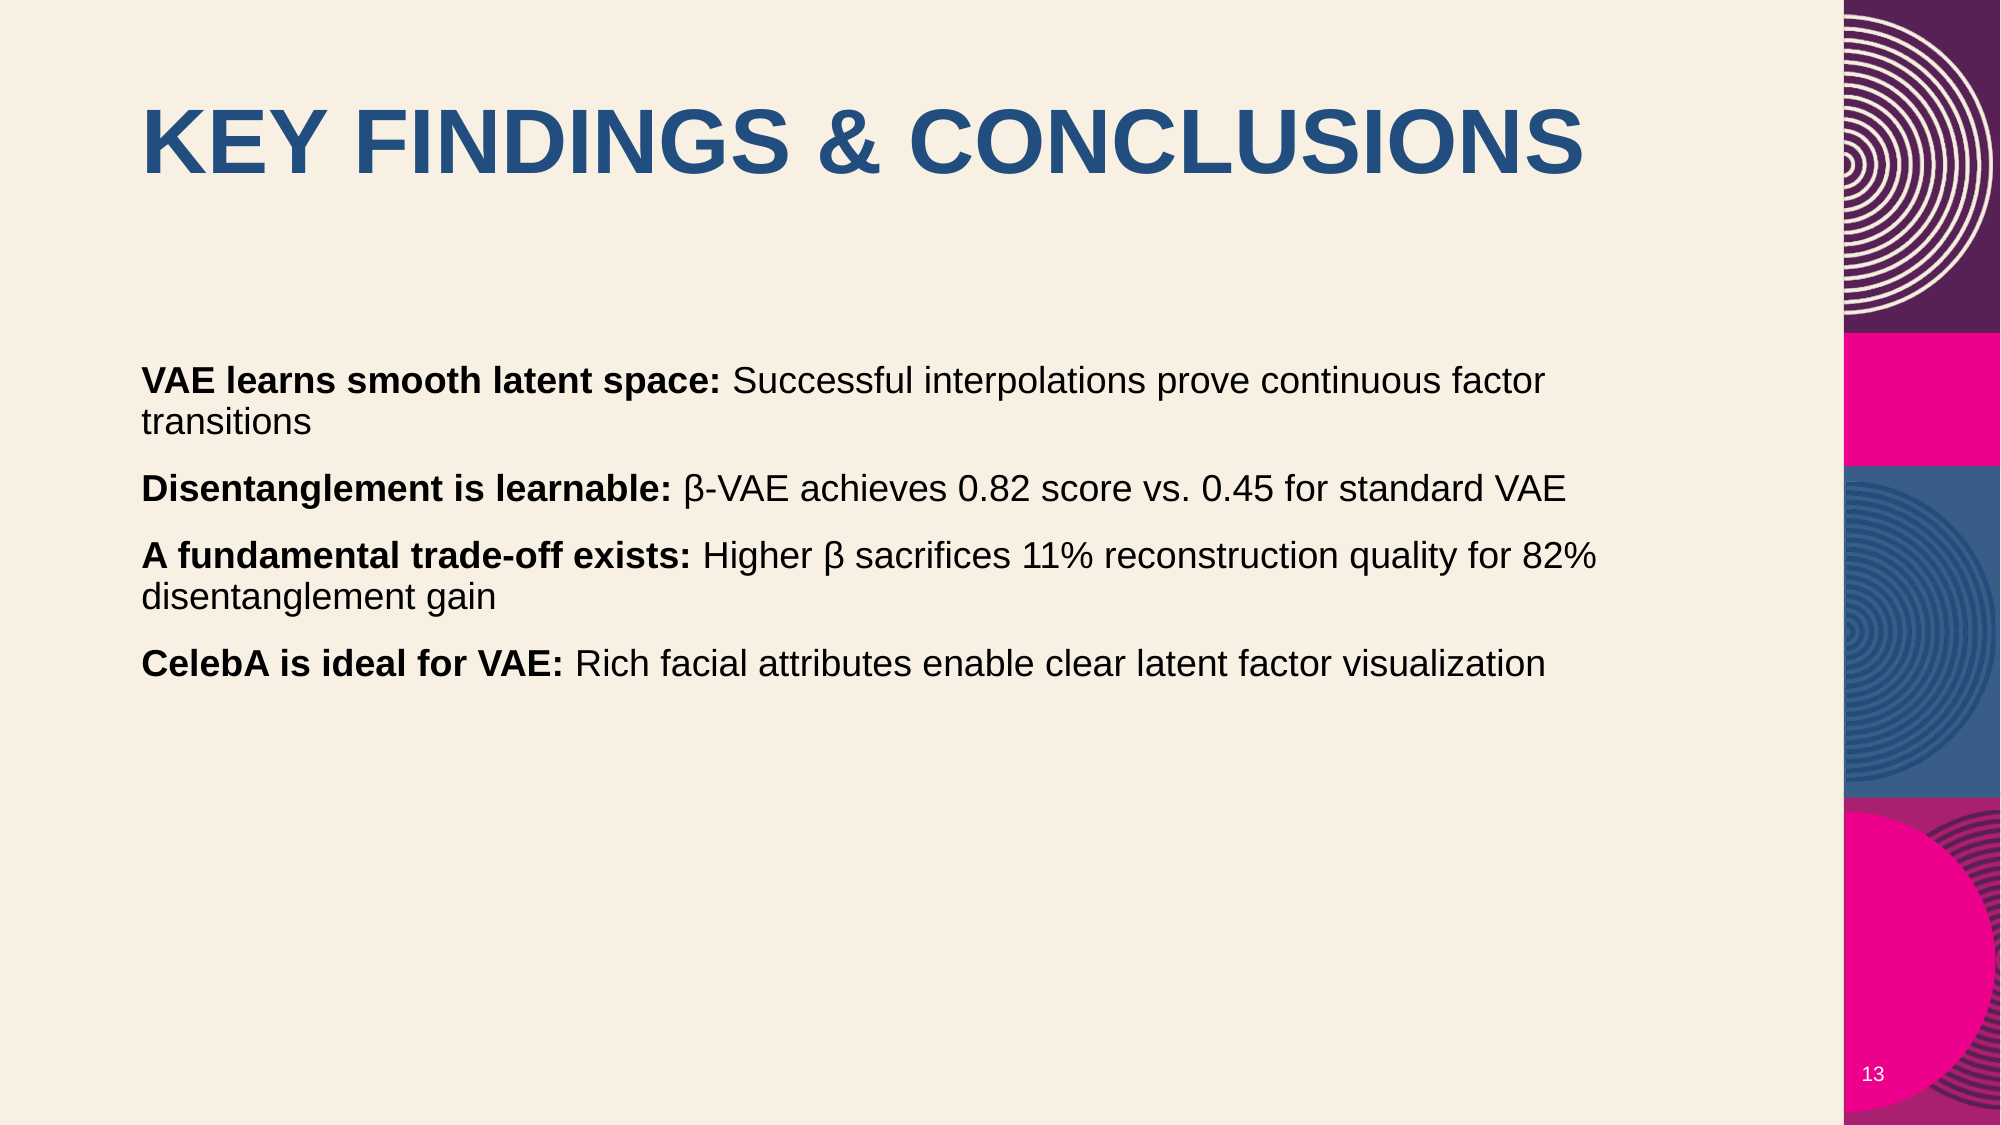

# Key Findings & Conclusions
VAE learns smooth latent space: Successful interpolations prove continuous factor transitions
Disentanglement is learnable: β-VAE achieves 0.82 score vs. 0.45 for standard VAE
A fundamental trade-off exists: Higher β sacrifices 11% reconstruction quality for 82% disentanglement gain
CelebA is ideal for VAE: Rich facial attributes enable clear latent factor visualization

13